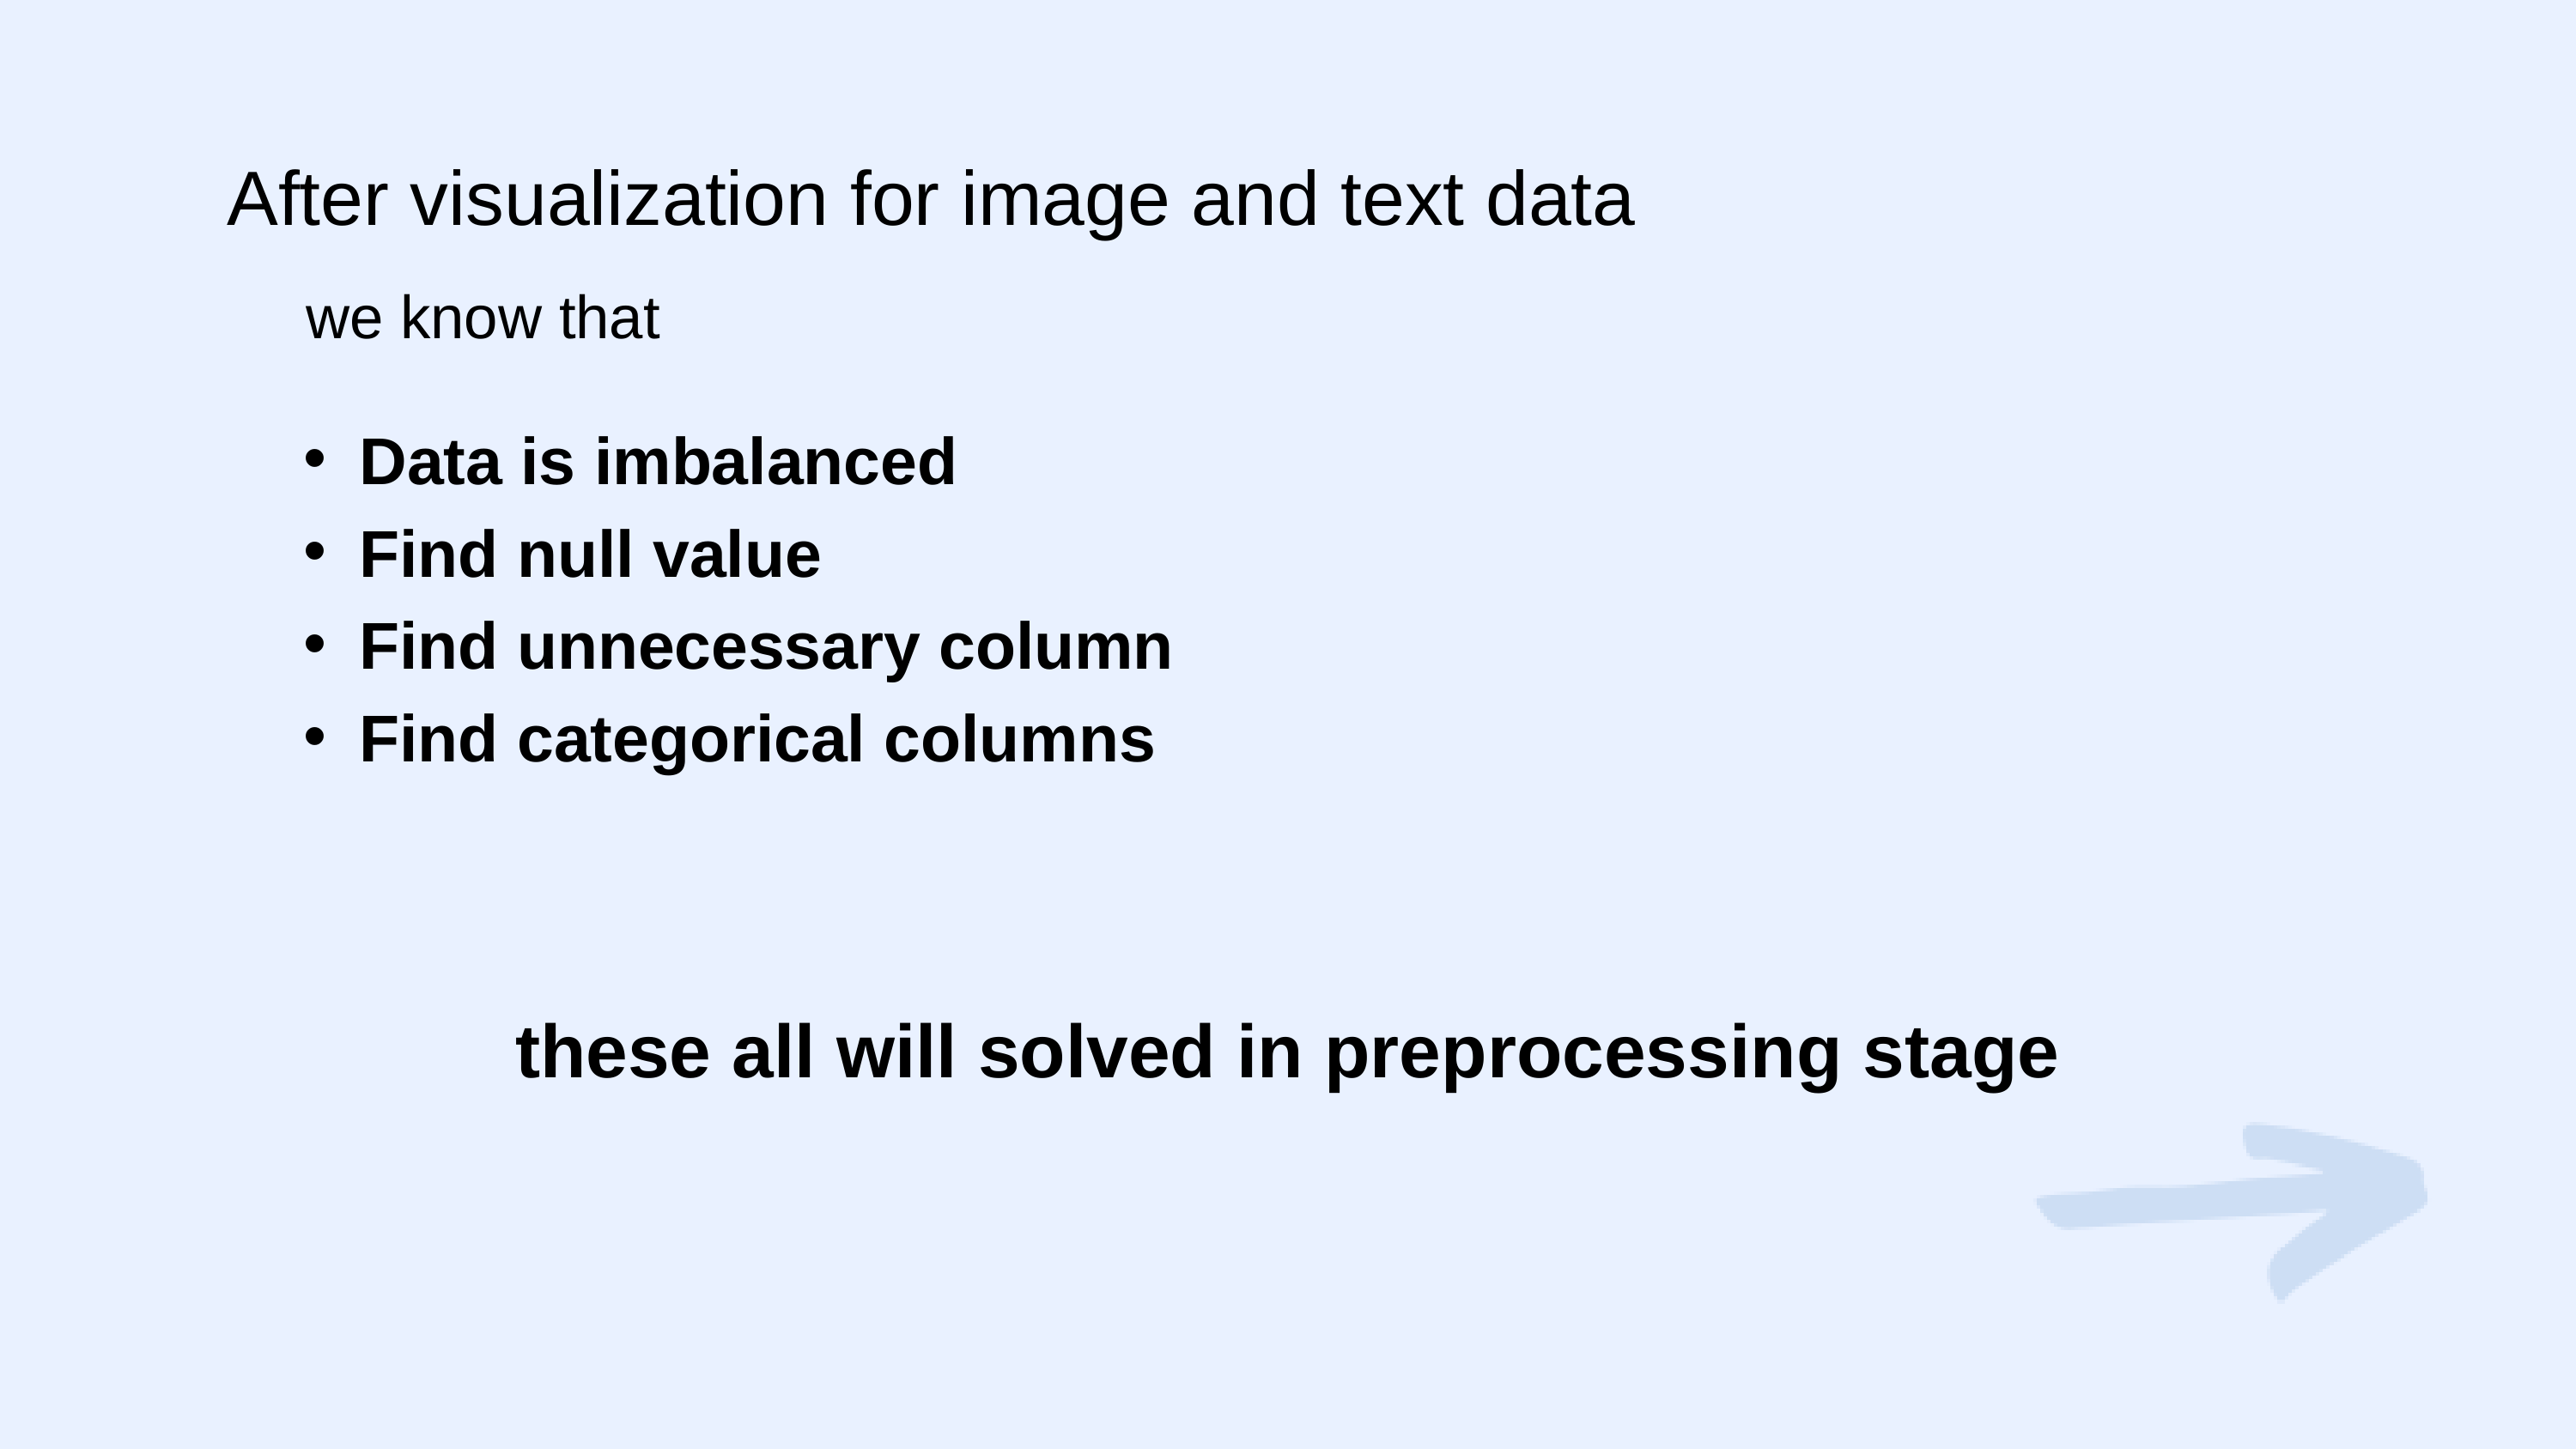

After visualization for image and text data
we know that
Data is imbalanced
Find null value
Find unnecessary column
Find categorical columns
these all will solved in preprocessing stage